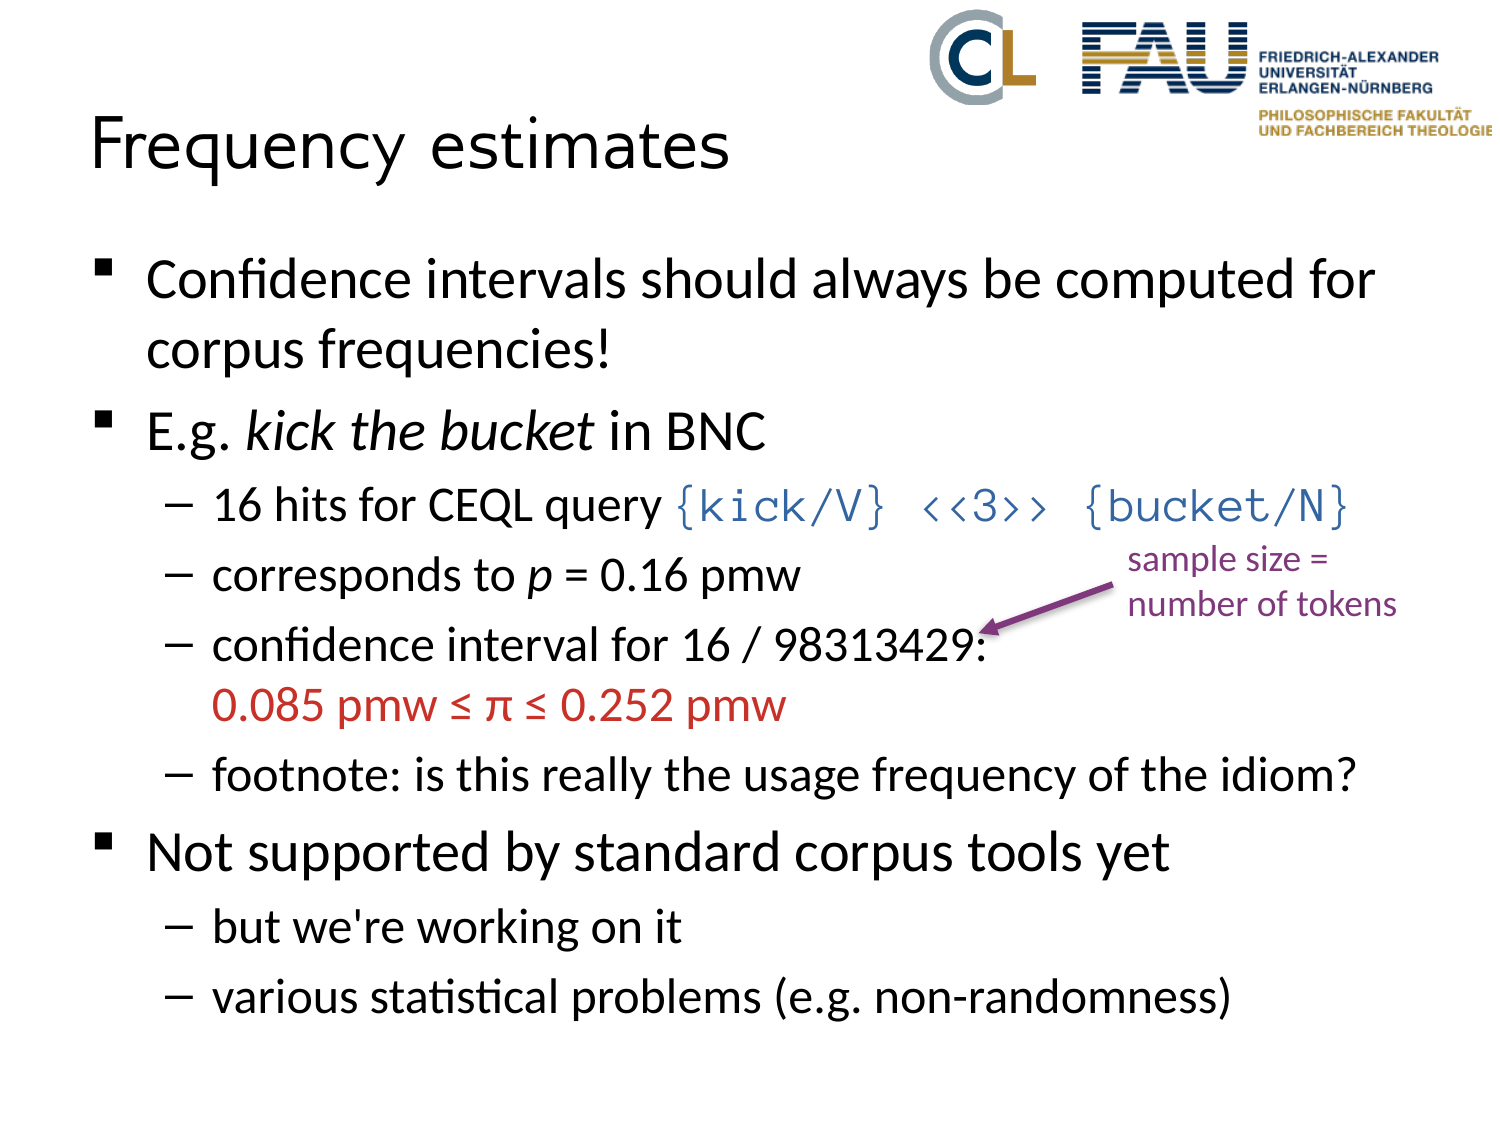

# Frequency estimates
Confidence intervals should always be computed for corpus frequencies!
E.g. kick the bucket in BNC
16 hits for CEQL query {kick/V} <<3>> {bucket/N}
corresponds to p = 0.16 pmw
confidence interval for 16 / 98313429:
0.085 pmw ≤ π ≤ 0.252 pmw
footnote: is this really the usage frequency of the idiom?
Not supported by standard corpus tools yet
but we're working on it
various statistical problems (e.g. non-randomness)

sample size = number of tokens